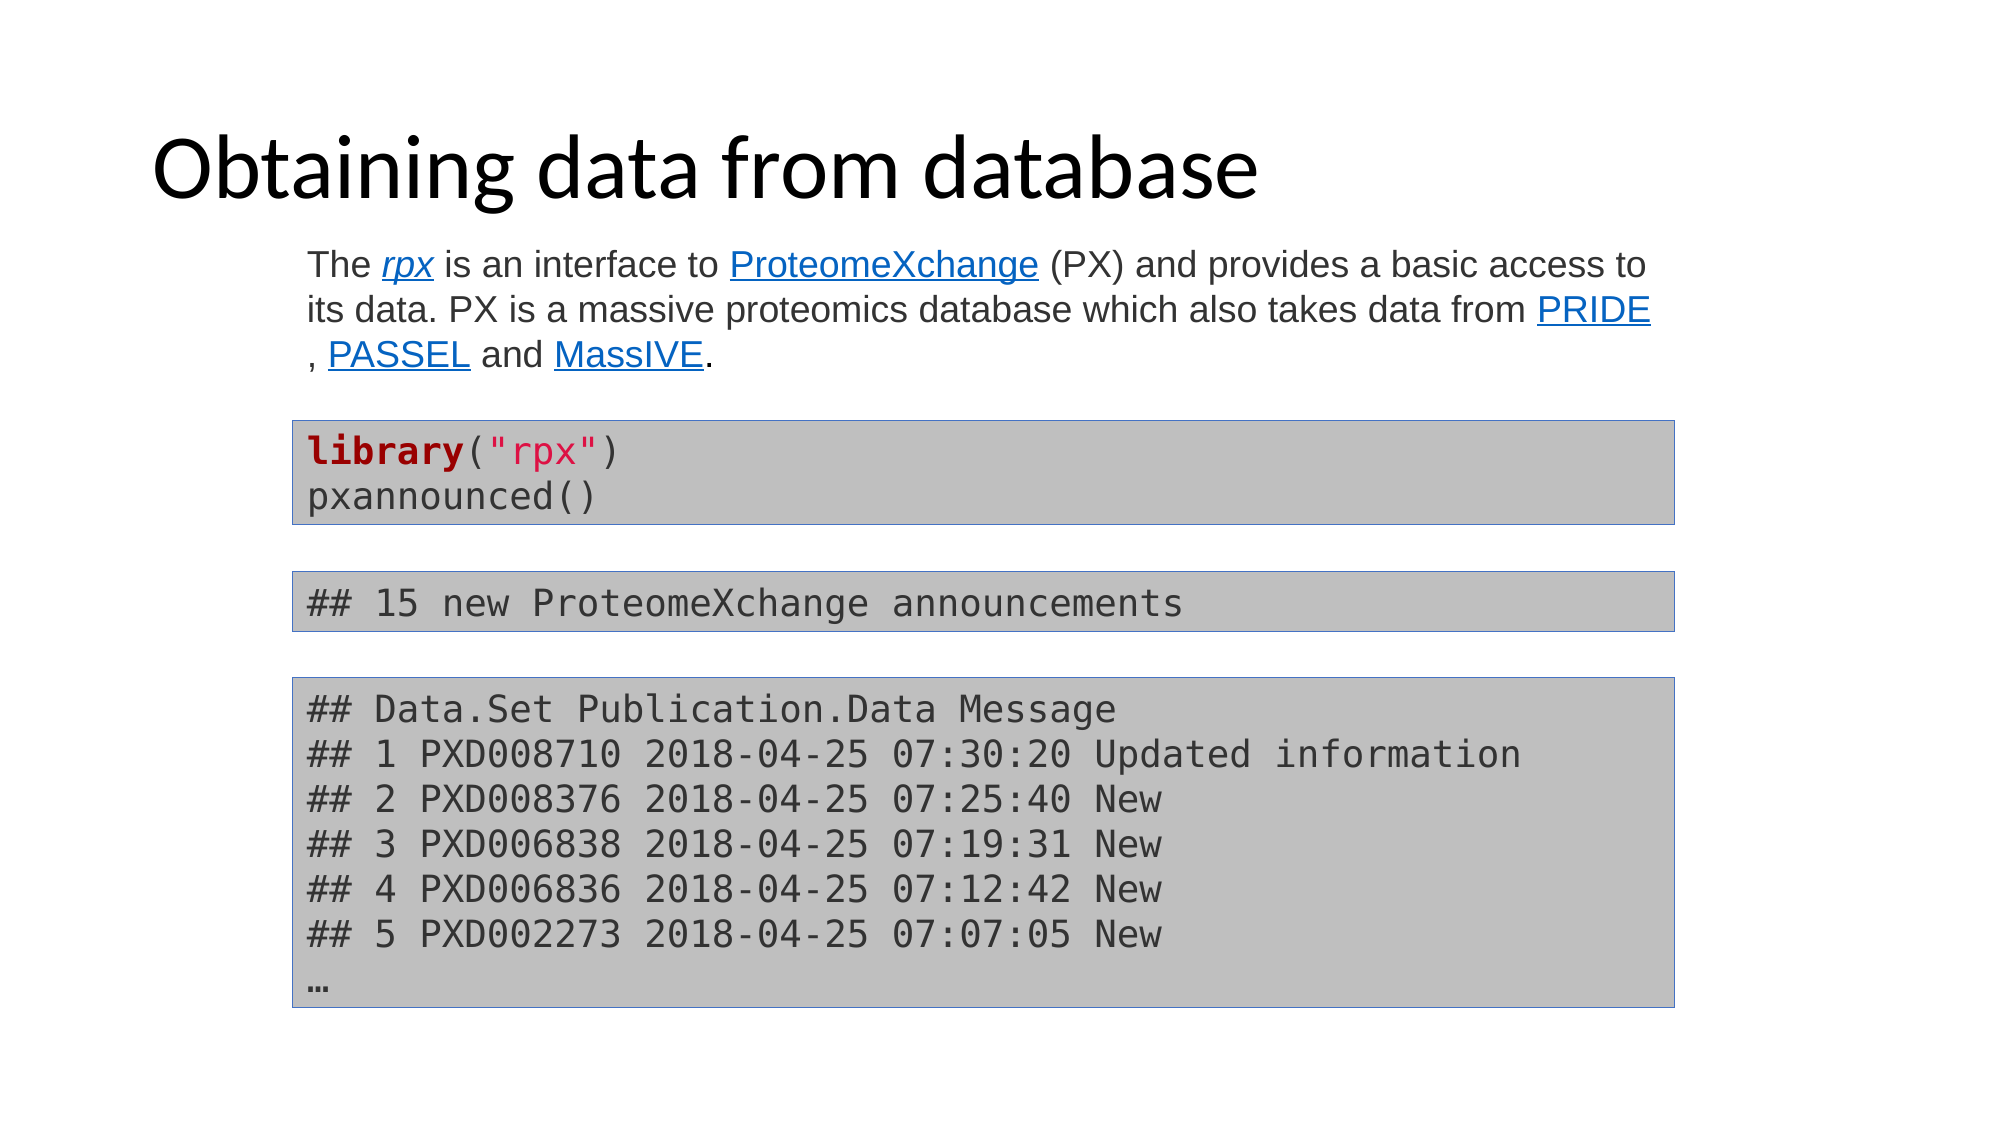

# Obtaining data from database
The rpx is an interface to ProteomeXchange (PX) and provides a basic access to its data. PX is a massive proteomics database which also takes data from PRIDE, PASSEL and MassIVE.
library("rpx")
pxannounced()
## 15 new ProteomeXchange announcements
## Data.Set Publication.Data Message
## 1 PXD008710 2018-04-25 07:30:20 Updated information
## 2 PXD008376 2018-04-25 07:25:40 New
## 3 PXD006838 2018-04-25 07:19:31 New
## 4 PXD006836 2018-04-25 07:12:42 New
## 5 PXD002273 2018-04-25 07:07:05 New
…